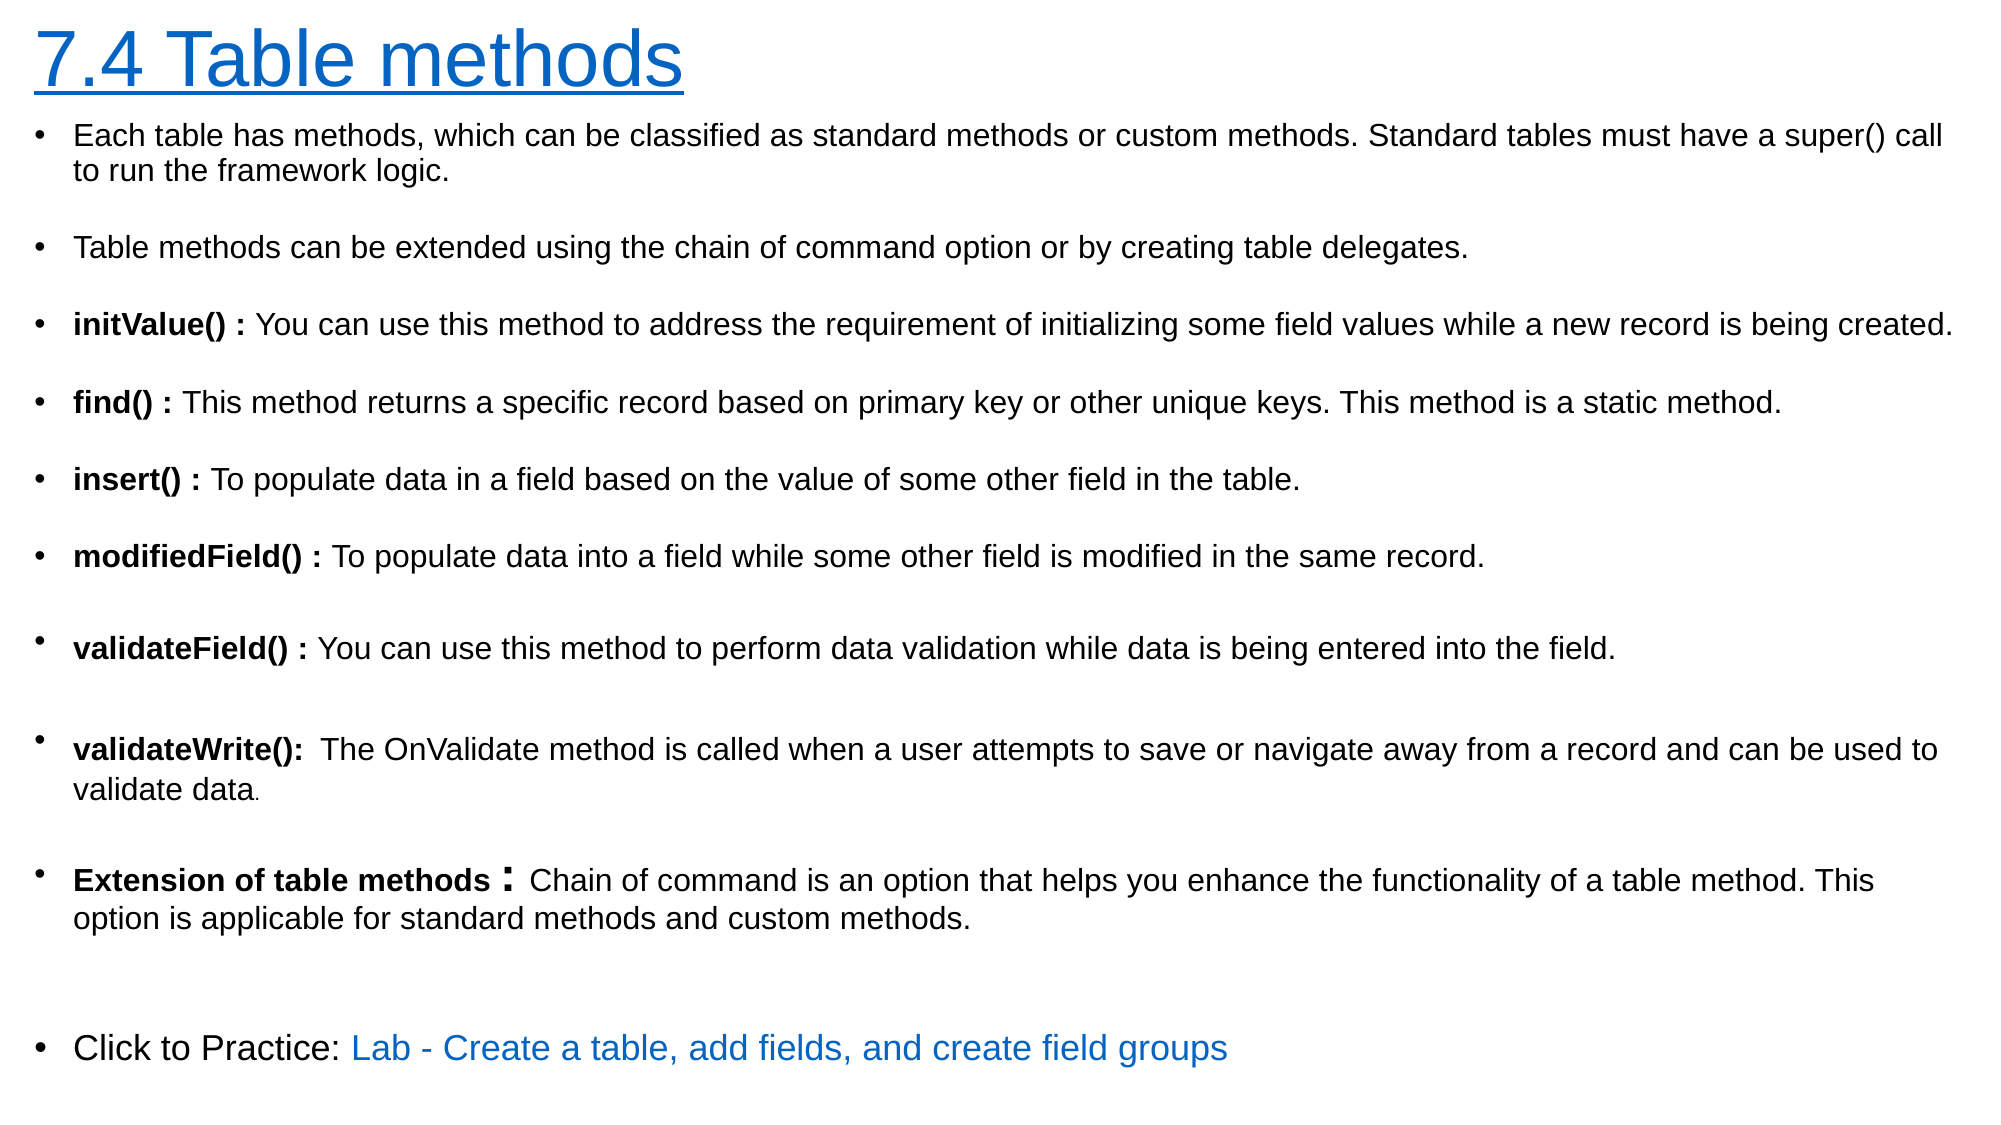

# 7.4 Table methods
Each table has methods, which can be classified as standard methods or custom methods. Standard tables must have a super() call to run the framework logic.
Table methods can be extended using the chain of command option or by creating table delegates.
initValue() : You can use this method to address the requirement of initializing some field values while a new record is being created.
find() : This method returns a specific record based on primary key or other unique keys. This method is a static method.
insert() : To populate data in a field based on the value of some other field in the table.
modifiedField() : To populate data into a field while some other field is modified in the same record.
validateField() : You can use this method to perform data validation while data is being entered into the field.
validateWrite(): The OnValidate method is called when a user attempts to save or navigate away from a record and can be used to validate data.
Extension of table methods : Chain of command is an option that helps you enhance the functionality of a table method. This option is applicable for standard methods and custom methods.

Click to Practice: Lab - Create a table, add fields, and create field groups